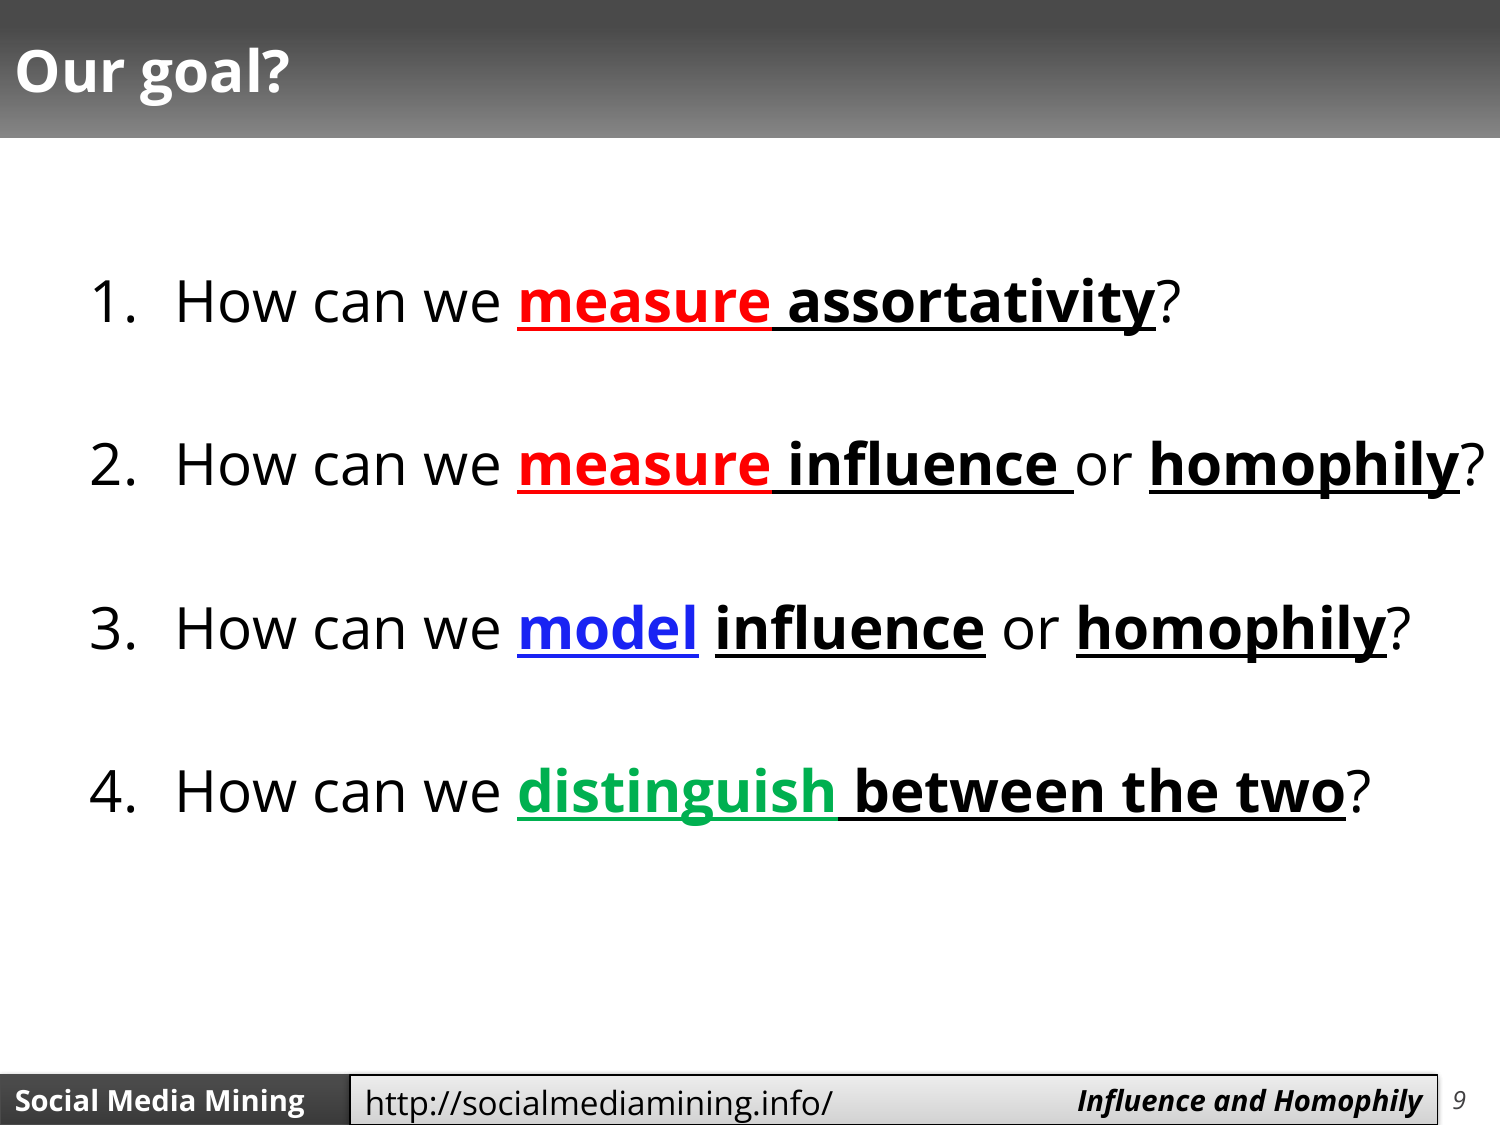

# Our goal?

How can we measure assortativity?

How can we measure influence or homophily?

How can we model influence or homophily?

How can we distinguish between the two?